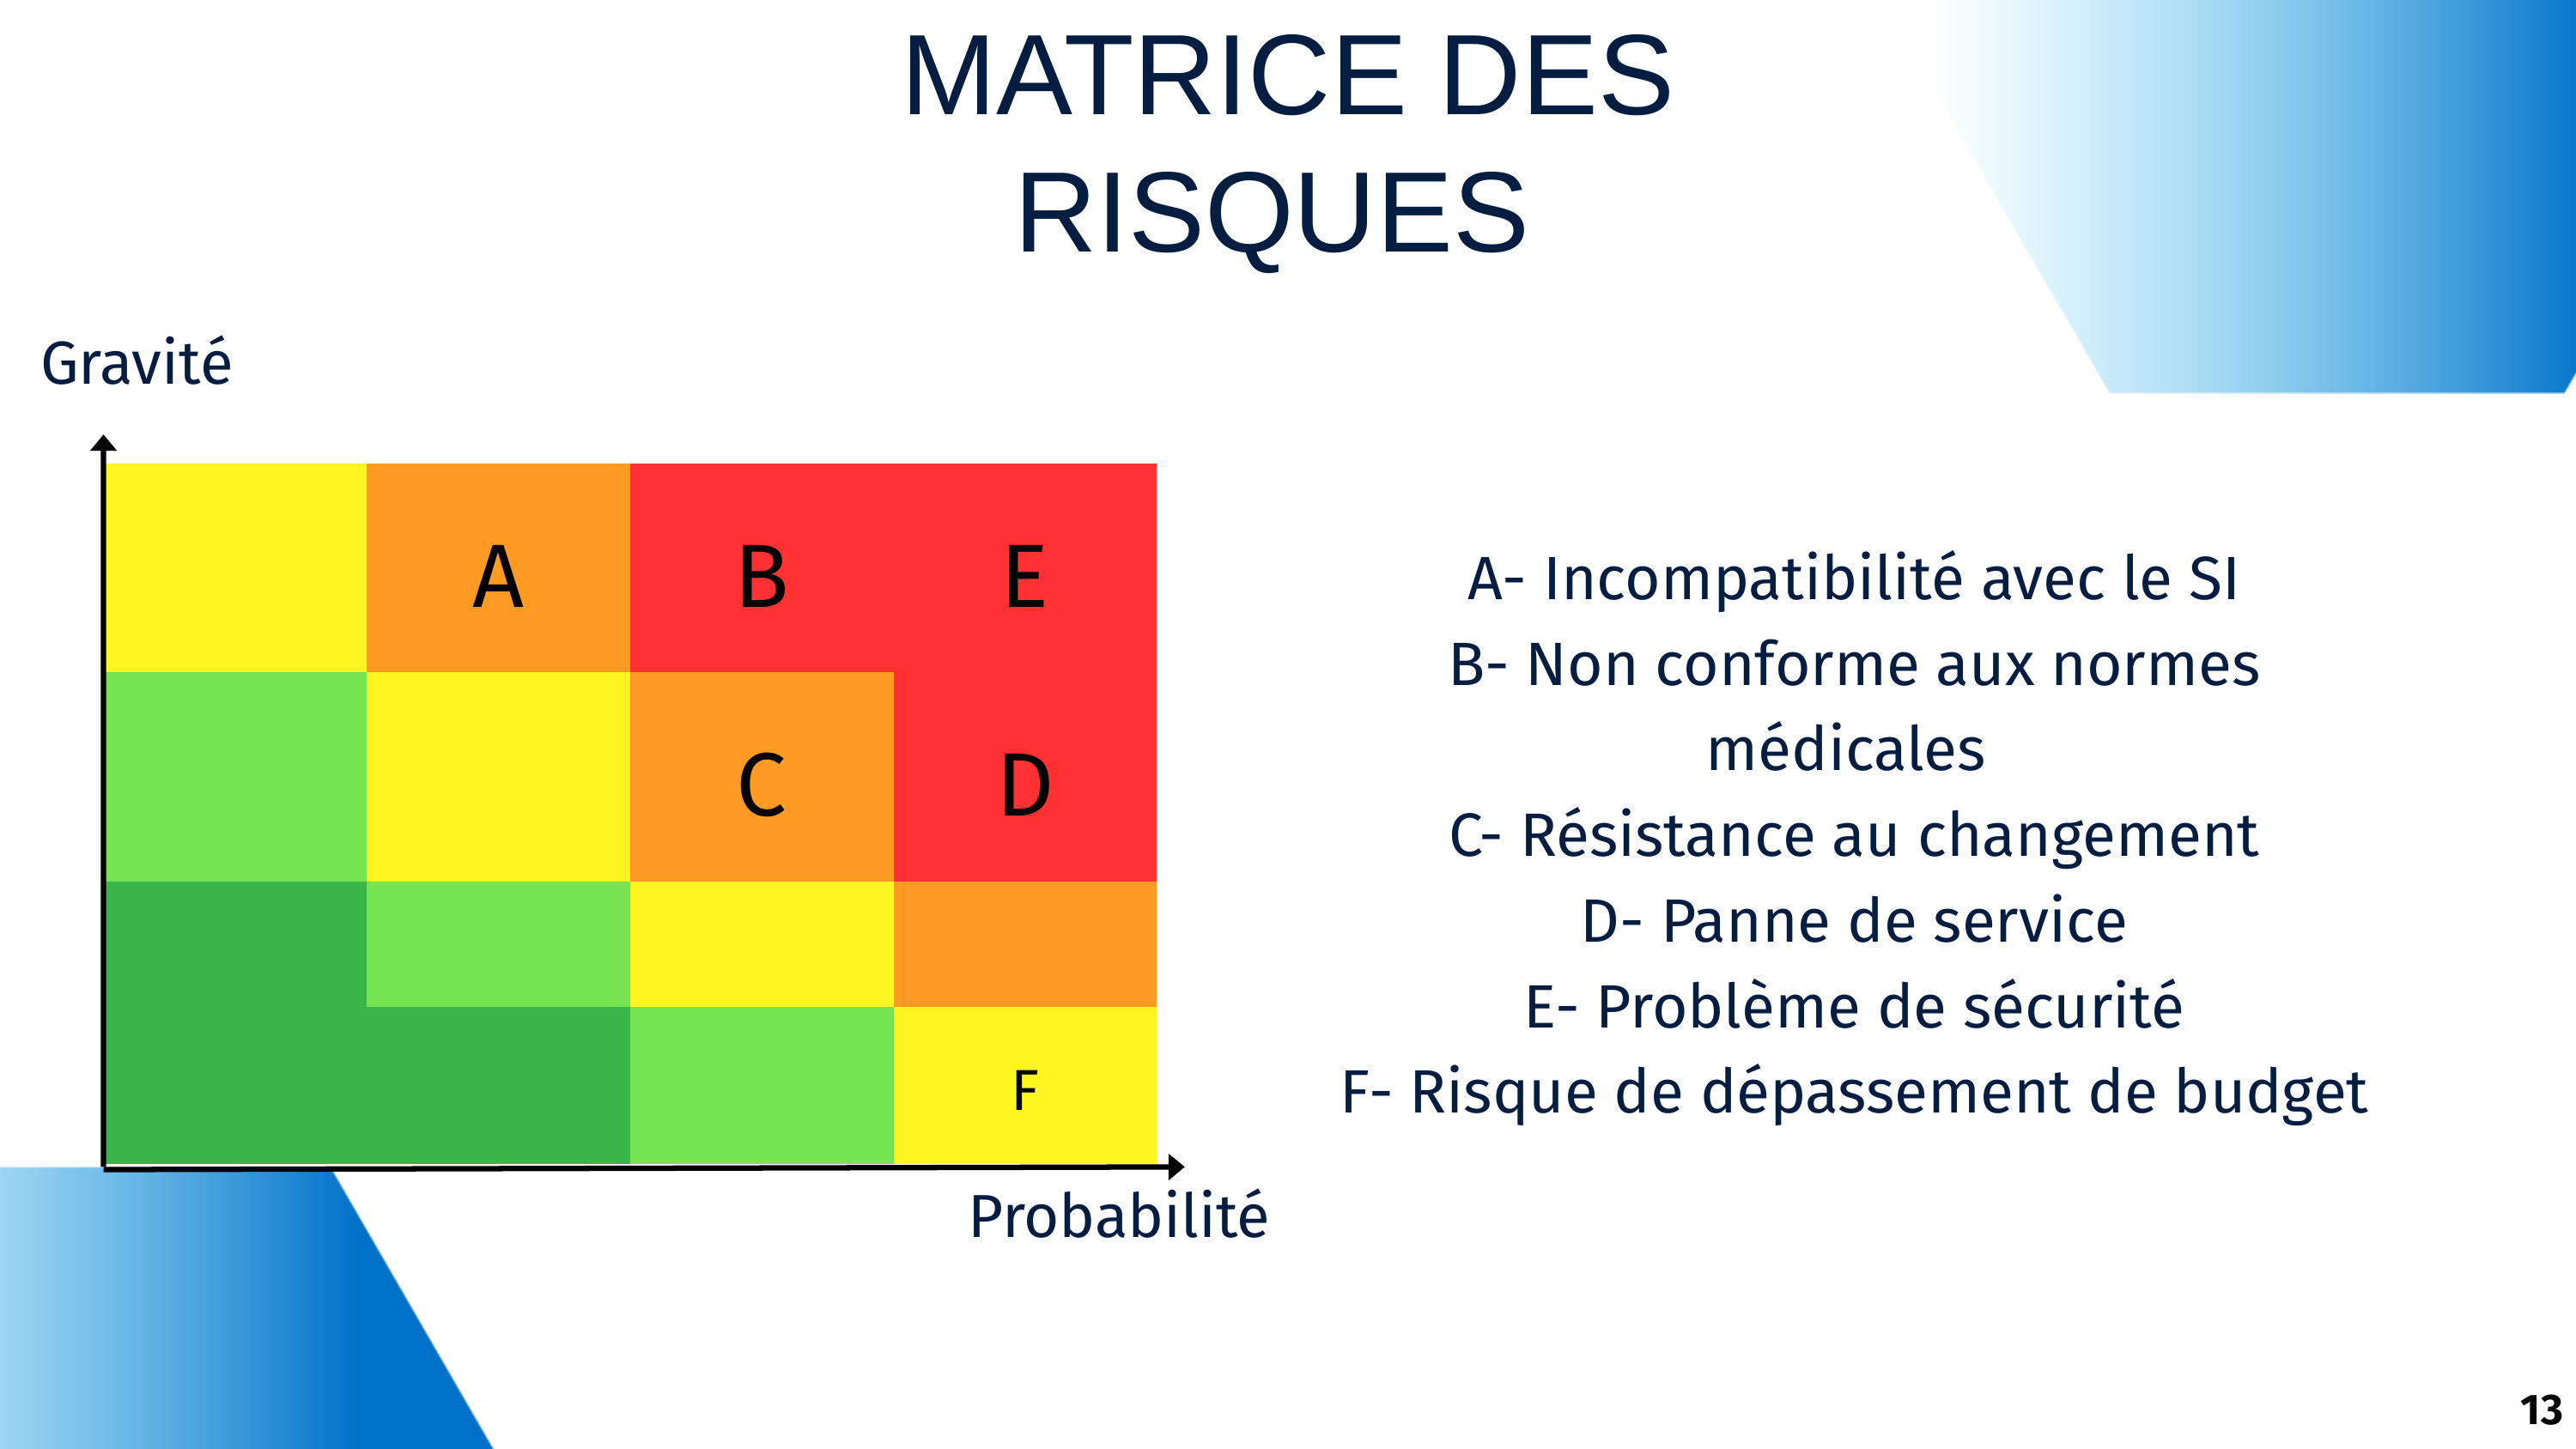

MATRICE DES RISQUES

Gravité

|  | A | B | E |
| --- | --- | --- | --- |
|  |  | C | D |
|  |  |  |  |
|  |  |  | F |
A- Incompatibilité avec le SI
B- Non conforme aux normes médicales
C- Résistance au changement
D- Panne de service
E- Problème de sécurité
F- Risque de dépassement de budget
 Probabilité

13